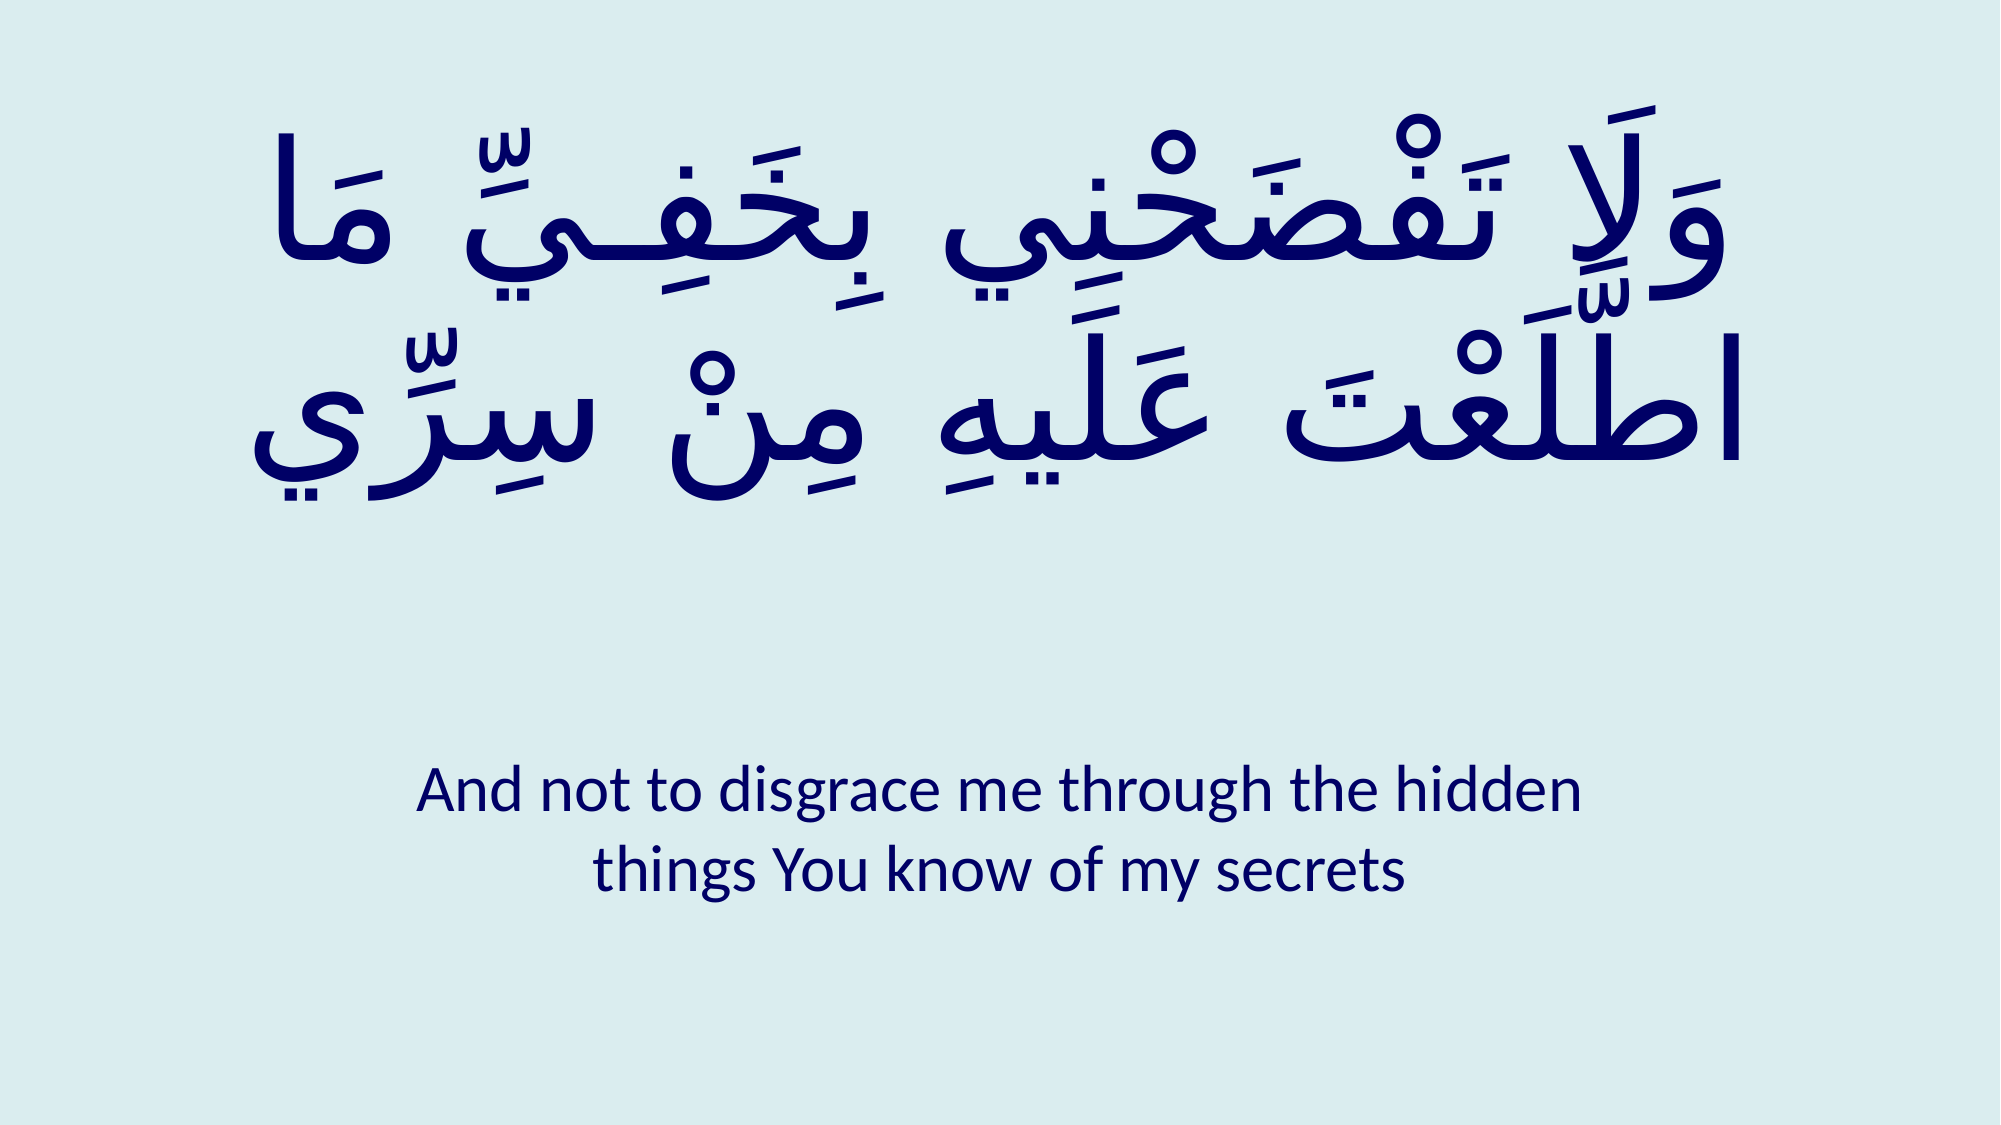

# وَلَا تَفْضَحْنِي بِخَفِـيِّ مَا اطَّلَعْتَ عَلَيهِ مِنْ سِرِّي
And not to disgrace me through the hidden things You know of my secrets